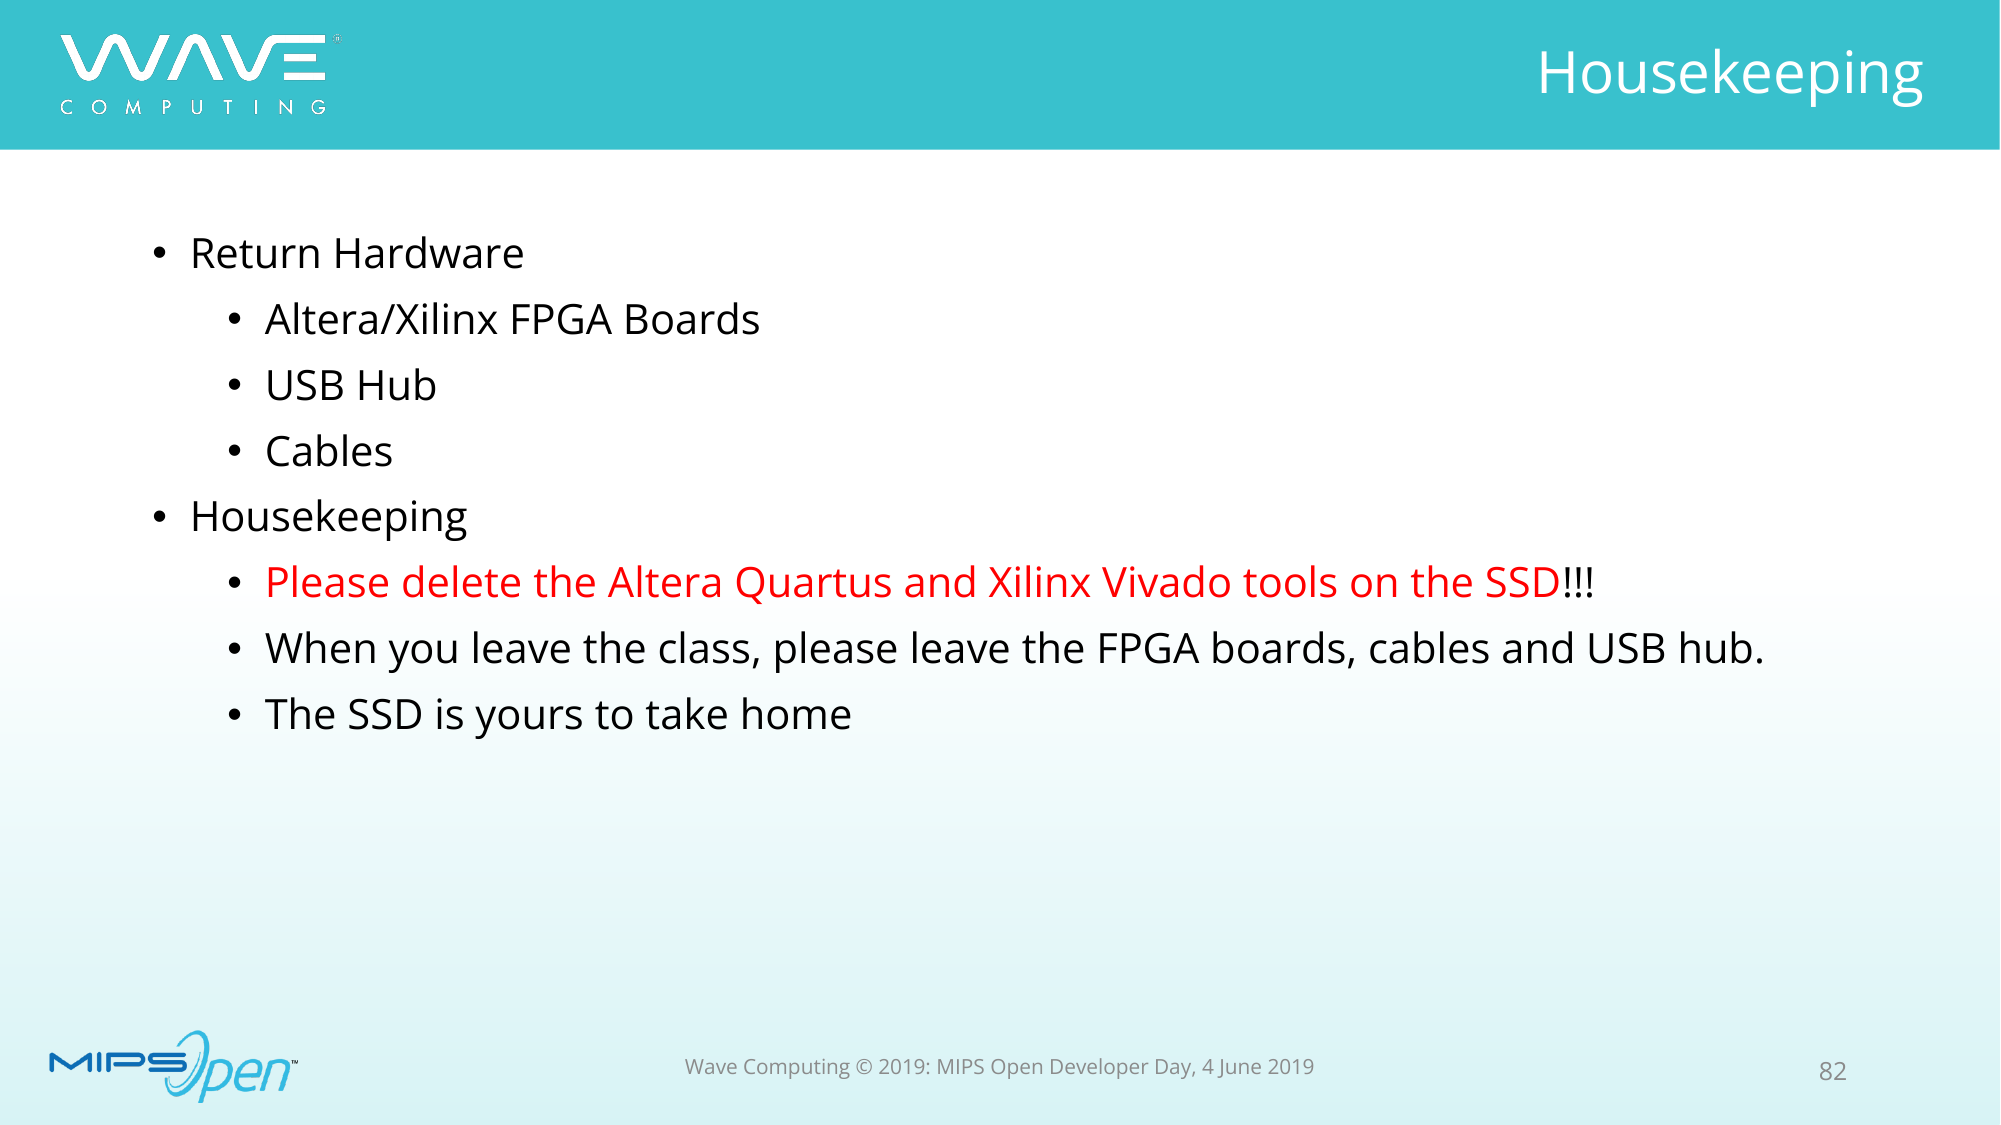

Housekeeping
Return Hardware
Altera/Xilinx FPGA Boards
USB Hub
Cables
Housekeeping
Please delete the Altera Quartus and Xilinx Vivado tools on the SSD!!!
When you leave the class, please leave the FPGA boards, cables and USB hub.
The SSD is yours to take home

82